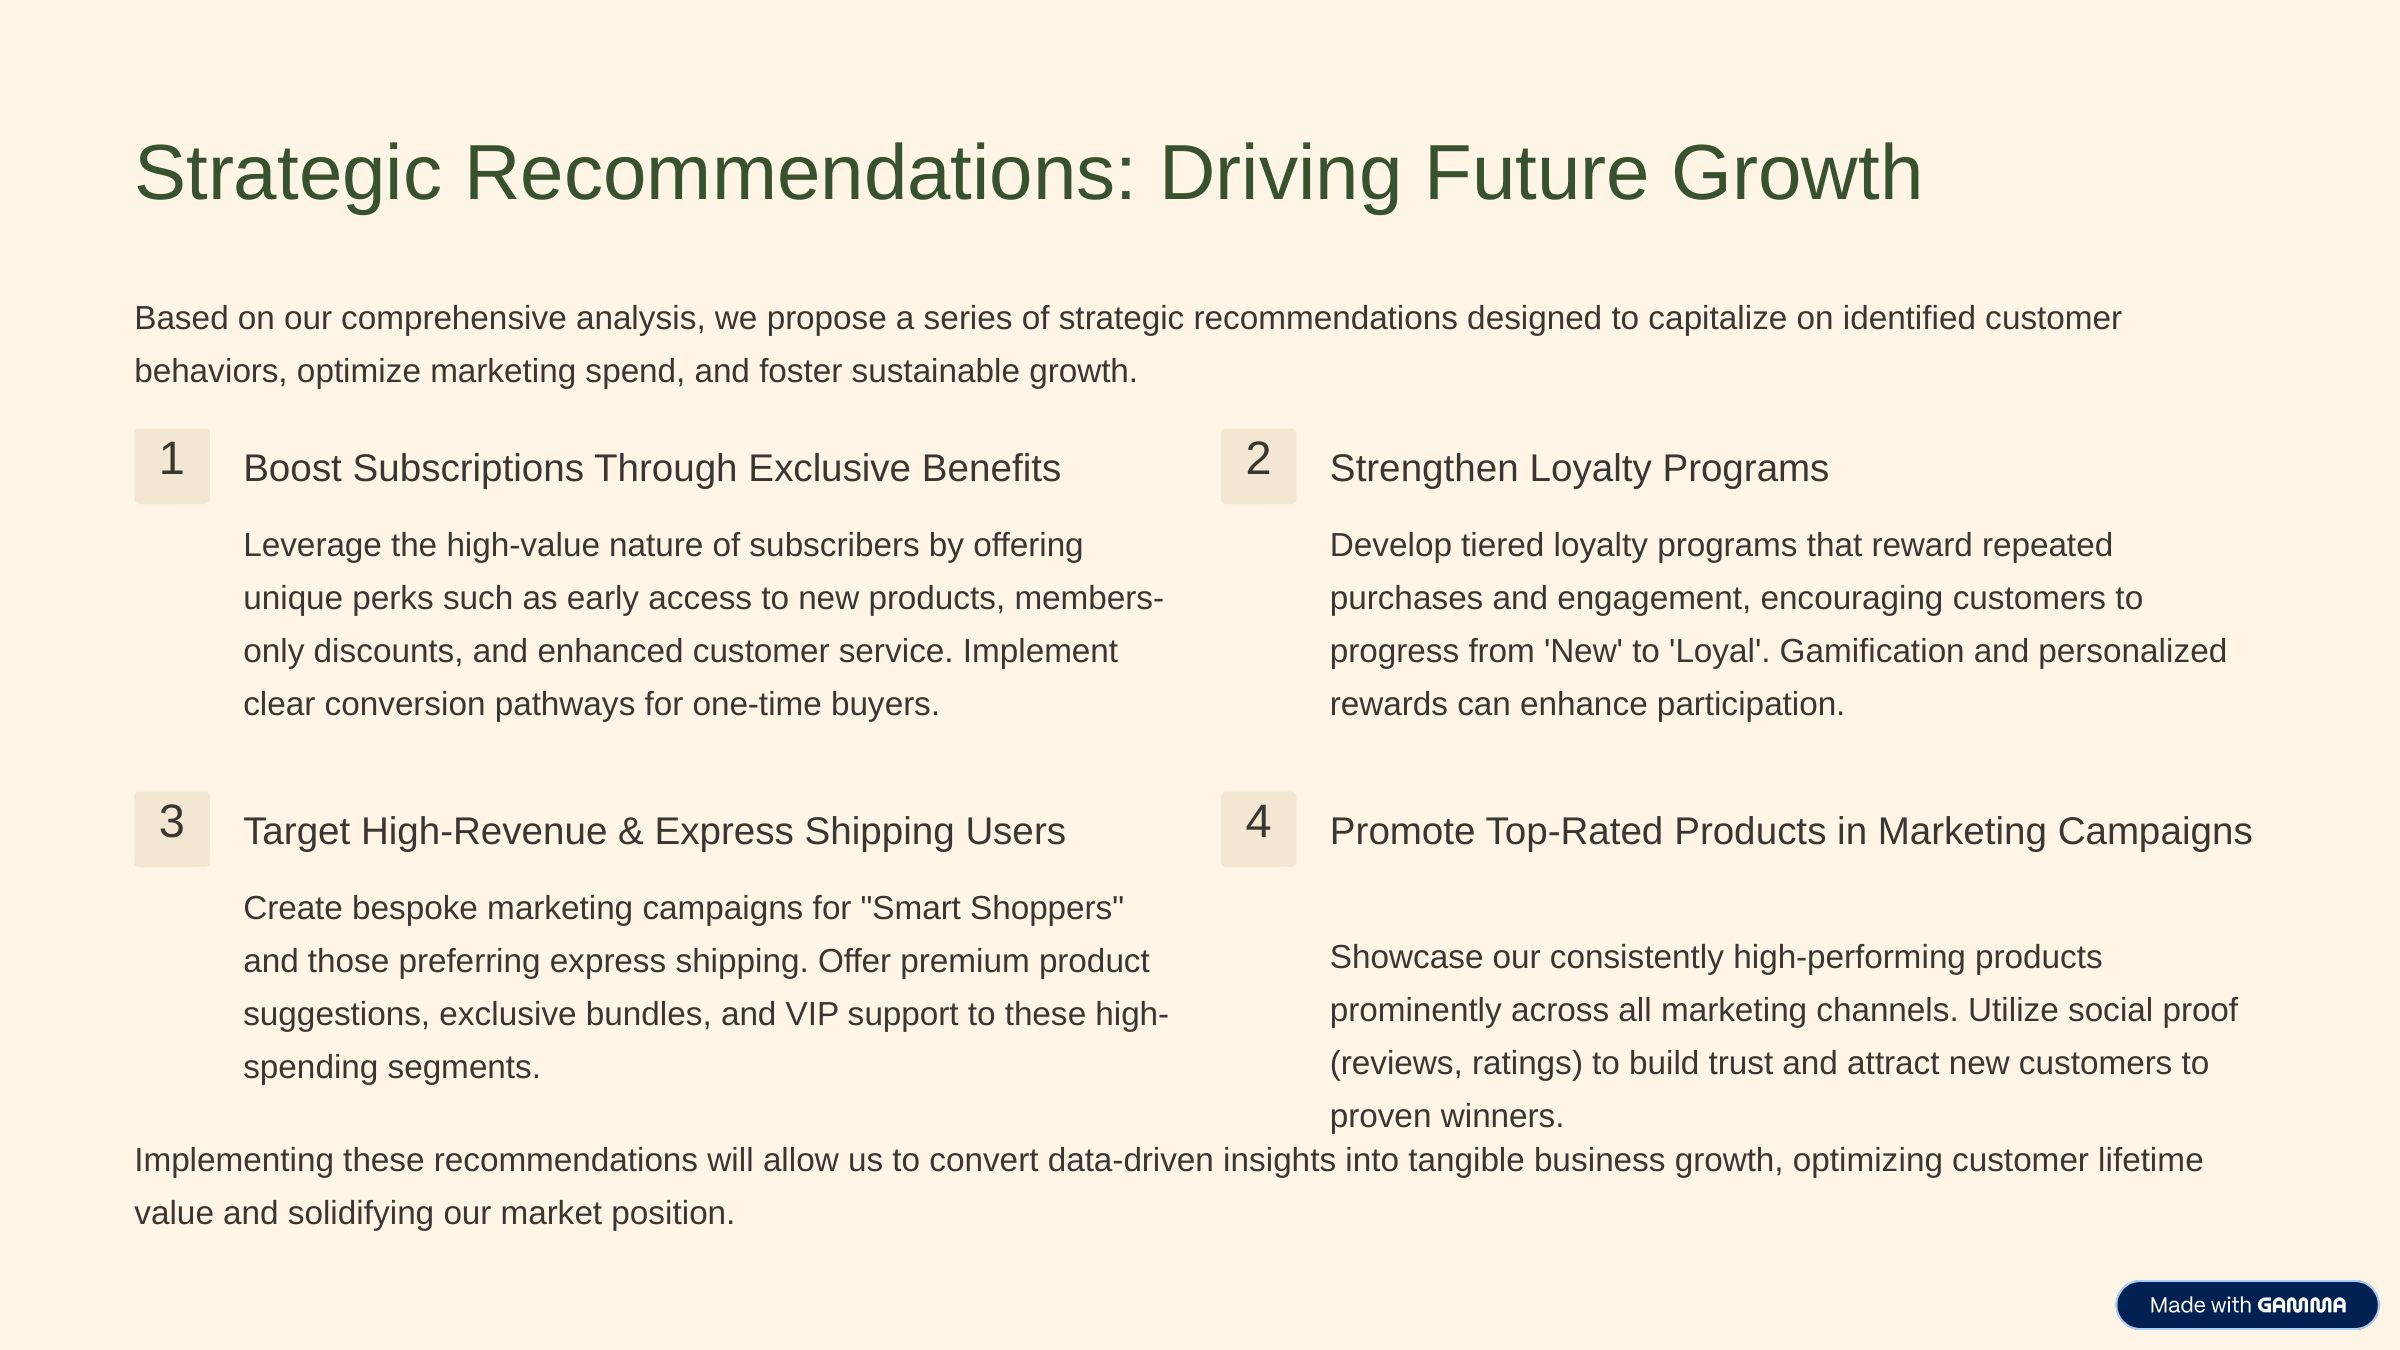

Strategic Recommendations: Driving Future Growth
Based on our comprehensive analysis, we propose a series of strategic recommendations designed to capitalize on identified customer behaviors, optimize marketing spend, and foster sustainable growth.

1
2
Boost Subscriptions Through Exclusive Benefits
Strengthen Loyalty Programs
Leverage the high-value nature of subscribers by offering unique perks such as early access to new products, members-only discounts, and enhanced customer service. Implement clear conversion pathways for one-time buyers.
Develop tiered loyalty programs that reward repeated purchases and engagement, encouraging customers to progress from 'New' to 'Loyal'. Gamification and personalized rewards can enhance participation.

3
4
Target High-Revenue & Express Shipping Users
Promote Top-Rated Products in Marketing Campaigns
Create bespoke marketing campaigns for "Smart Shoppers" and those preferring express shipping. Offer premium product suggestions, exclusive bundles, and VIP support to these high-spending segments.
Showcase our consistently high-performing products prominently across all marketing channels. Utilize social proof (reviews, ratings) to build trust and attract new customers to proven winners.
Implementing these recommendations will allow us to convert data-driven insights into tangible business growth, optimizing customer lifetime value and solidifying our market position.